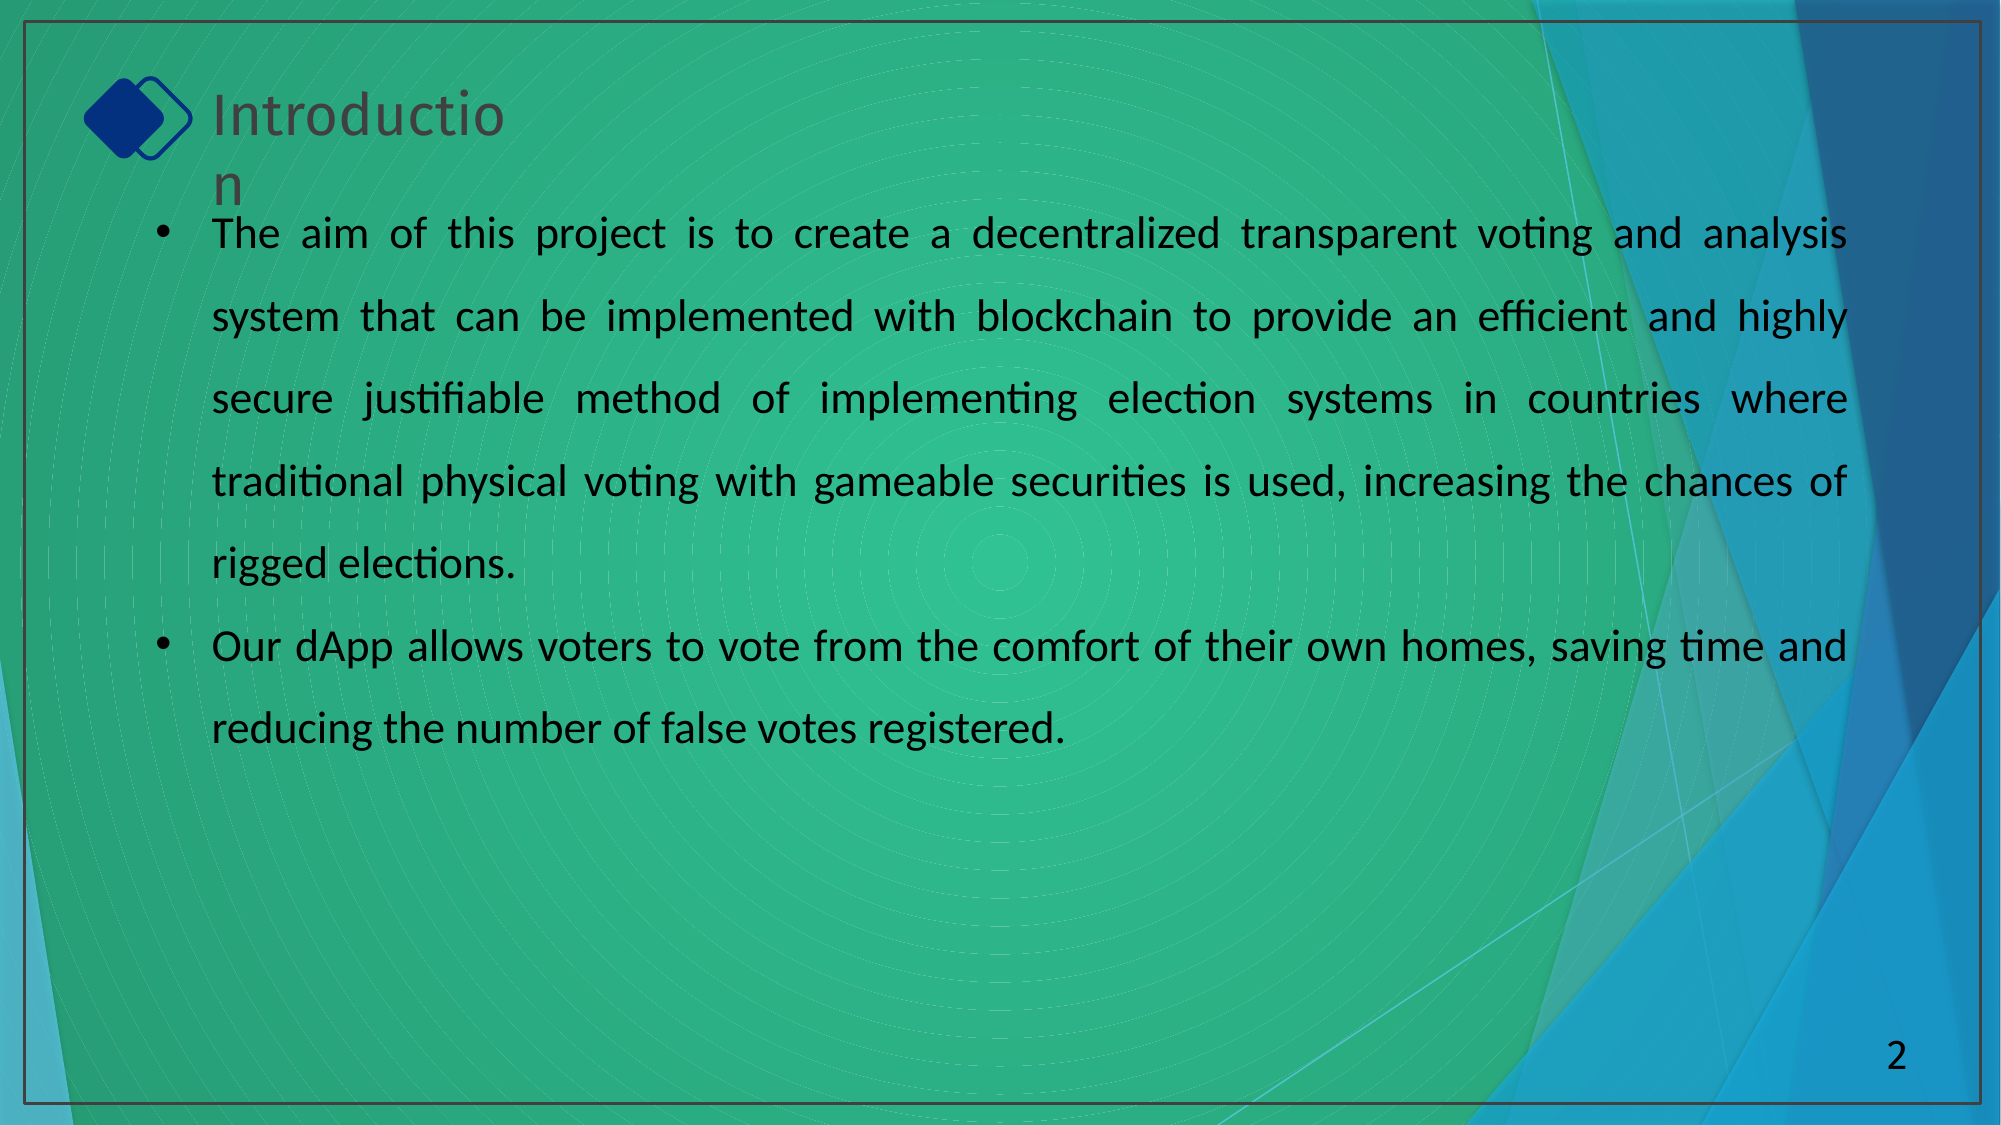

Introduction

The aim of this project is to create a decentralized transparent voting and analysis system that can be implemented with blockchain to provide an efficient and highly secure justifiable method of implementing election systems in countries where traditional physical voting with gameable securities is used, increasing the chances of rigged elections.
Our dApp allows voters to vote from the comfort of their own homes, saving time and reducing the number of false votes registered.
2